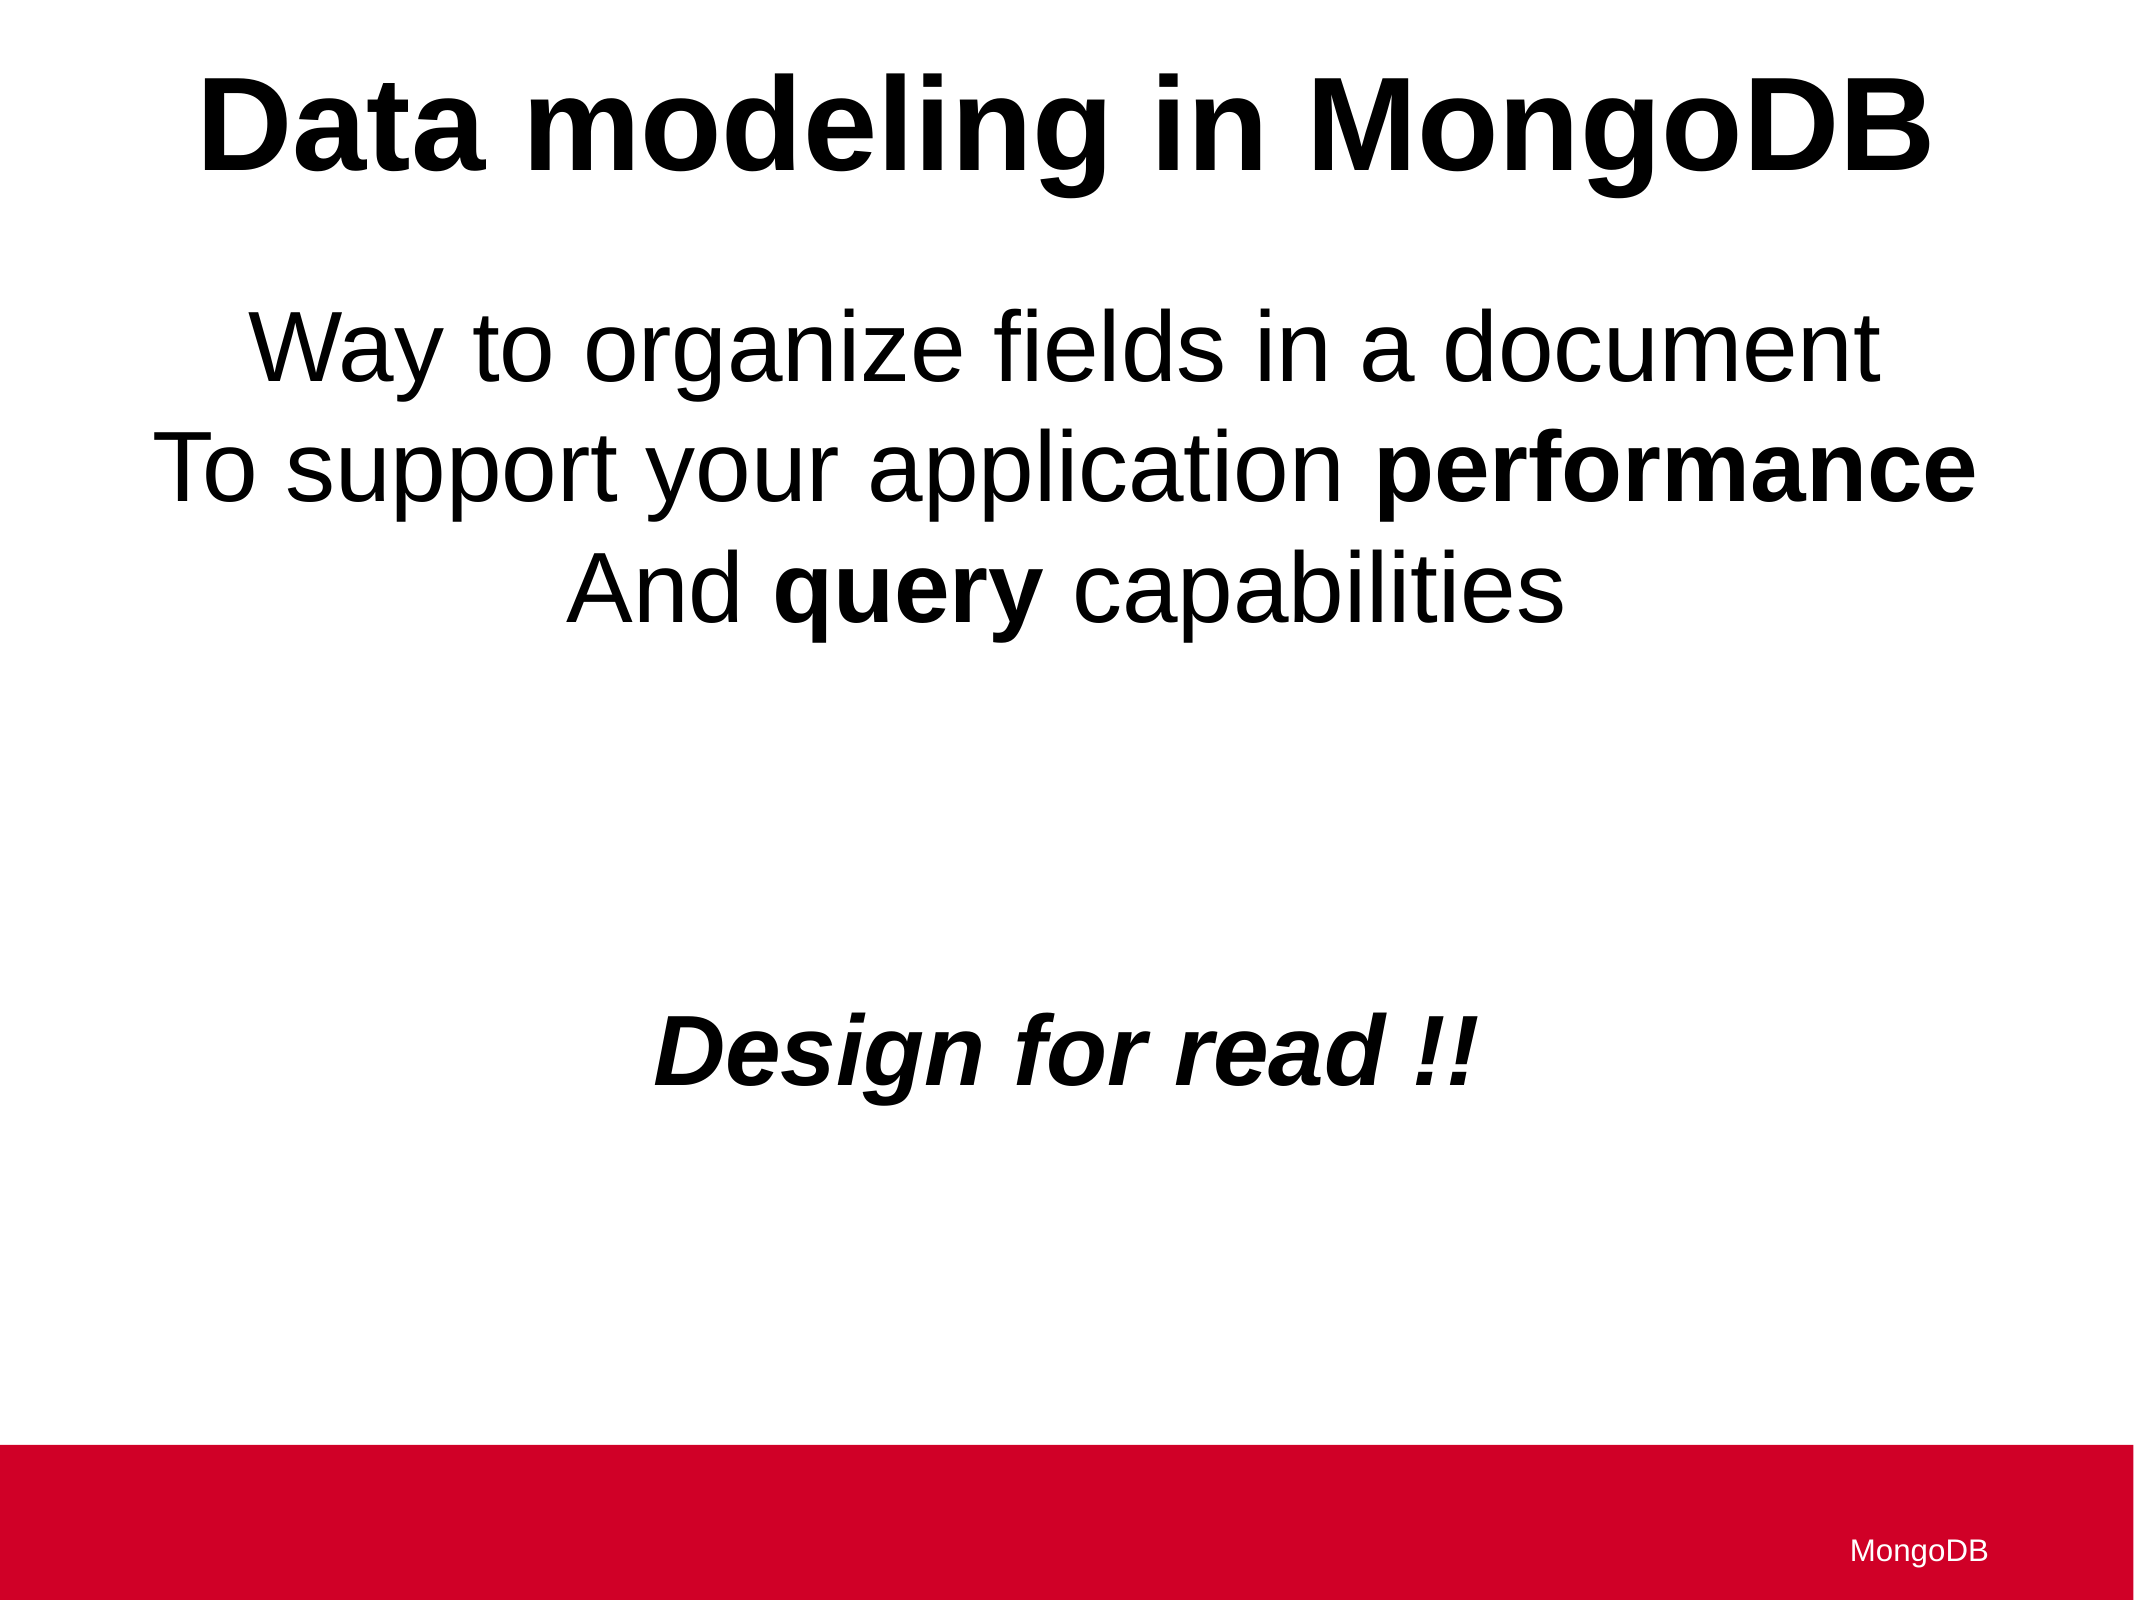

Data modeling in MongoDB
Way to organize fields in a document
To support your application performance
And query capabilities
Design for read !!
44